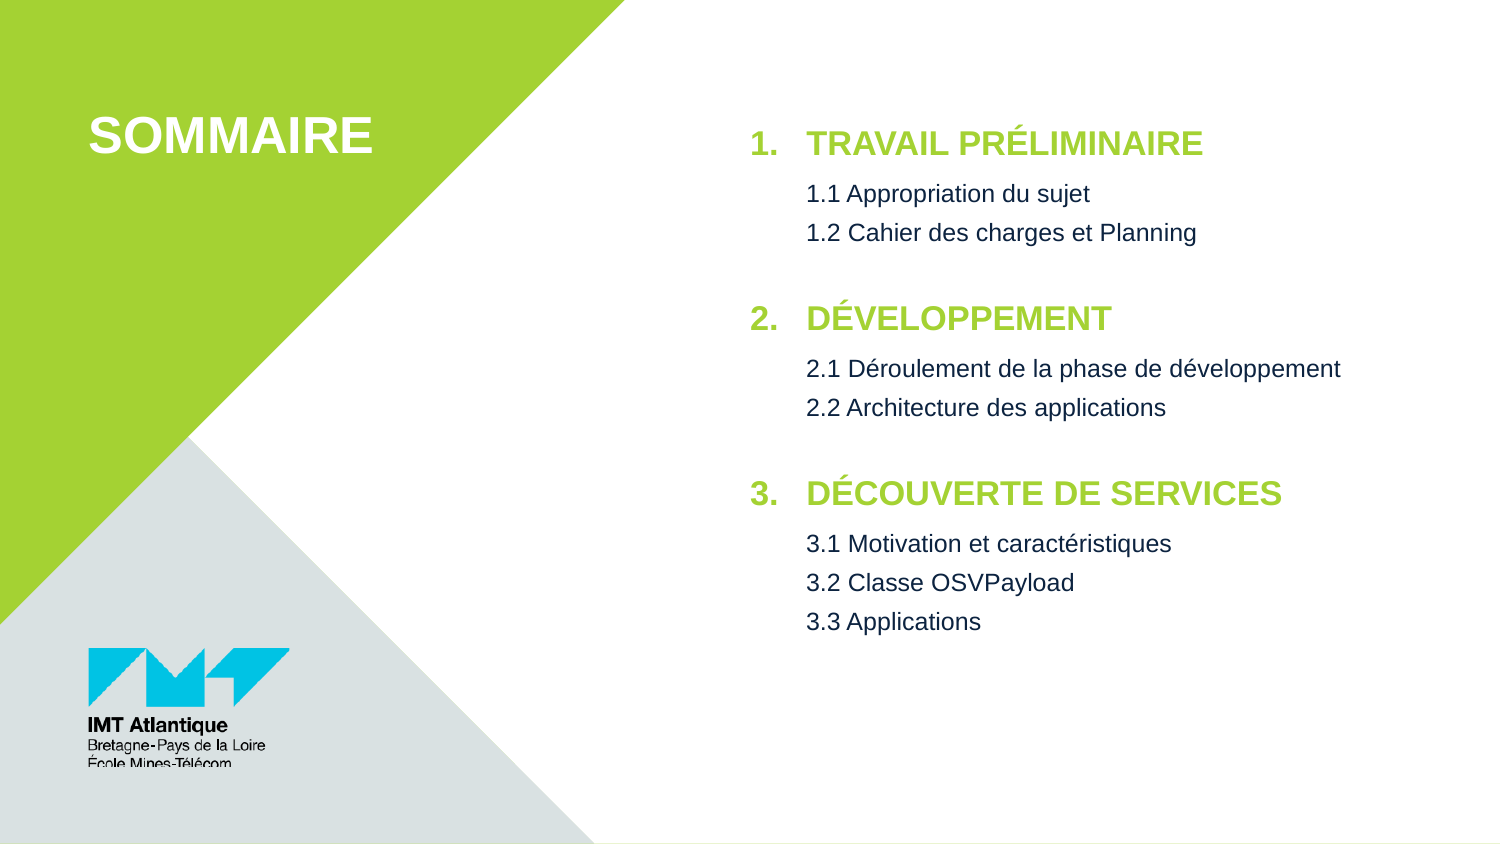

# sommaire
Travail préliminaire
1.1 Appropriation du sujet
1.2 Cahier des charges et Planning
Développement
2.1 Déroulement de la phase de développement
2.2 Architecture des applications
Découverte de services
3.1 Motivation et caractéristiques
3.2 Classe OSVPayload
3.3 Applications